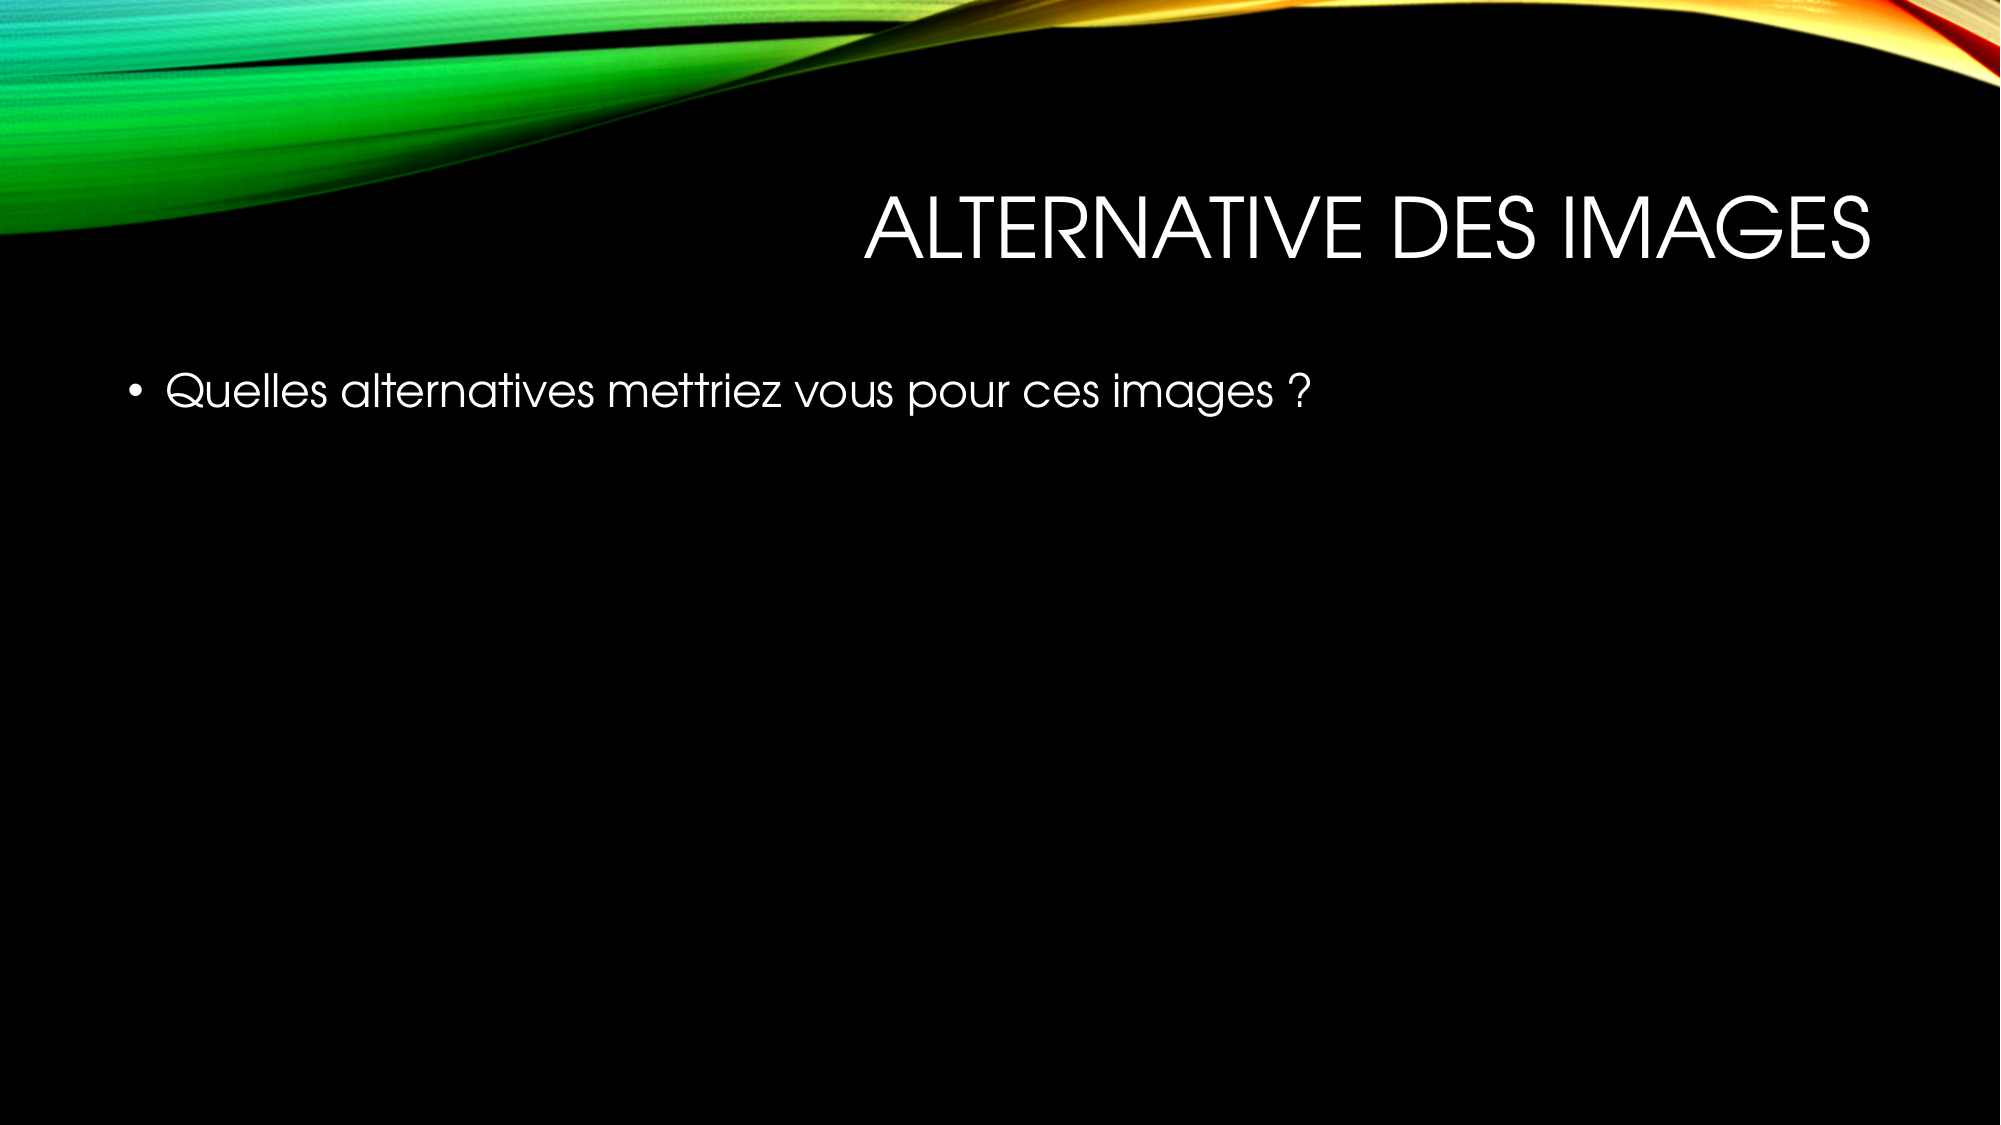

# Alternative des images
Quelles alternatives mettriez vous pour ces images ?